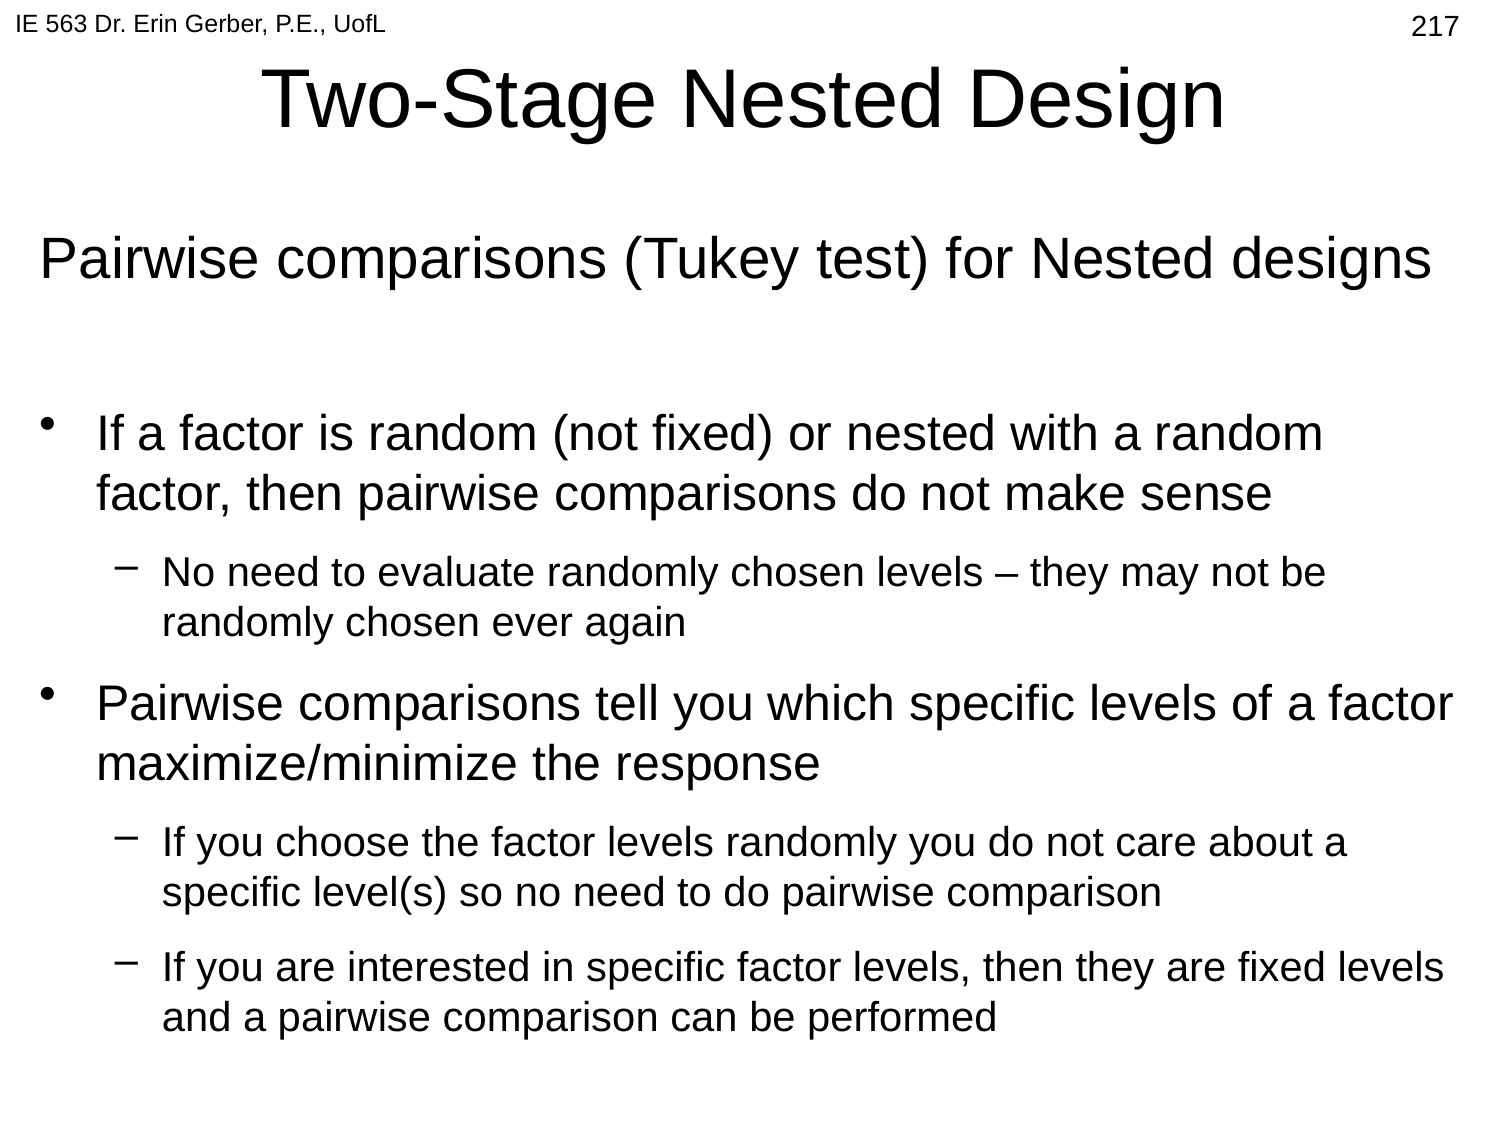

IE 563 Dr. Erin Gerber, P.E., UofL
# Two-Stage Nested Design
217
Pairwise comparisons (Tukey test) for Nested designs

If a factor is random (not fixed) or nested with a random factor, then pairwise comparisons do not make sense
No need to evaluate randomly chosen levels – they may not be randomly chosen ever again
Pairwise comparisons tell you which specific levels of a factor maximize/minimize the response
If you choose the factor levels randomly you do not care about a specific level(s) so no need to do pairwise comparison
If you are interested in specific factor levels, then they are fixed levels and a pairwise comparison can be performed